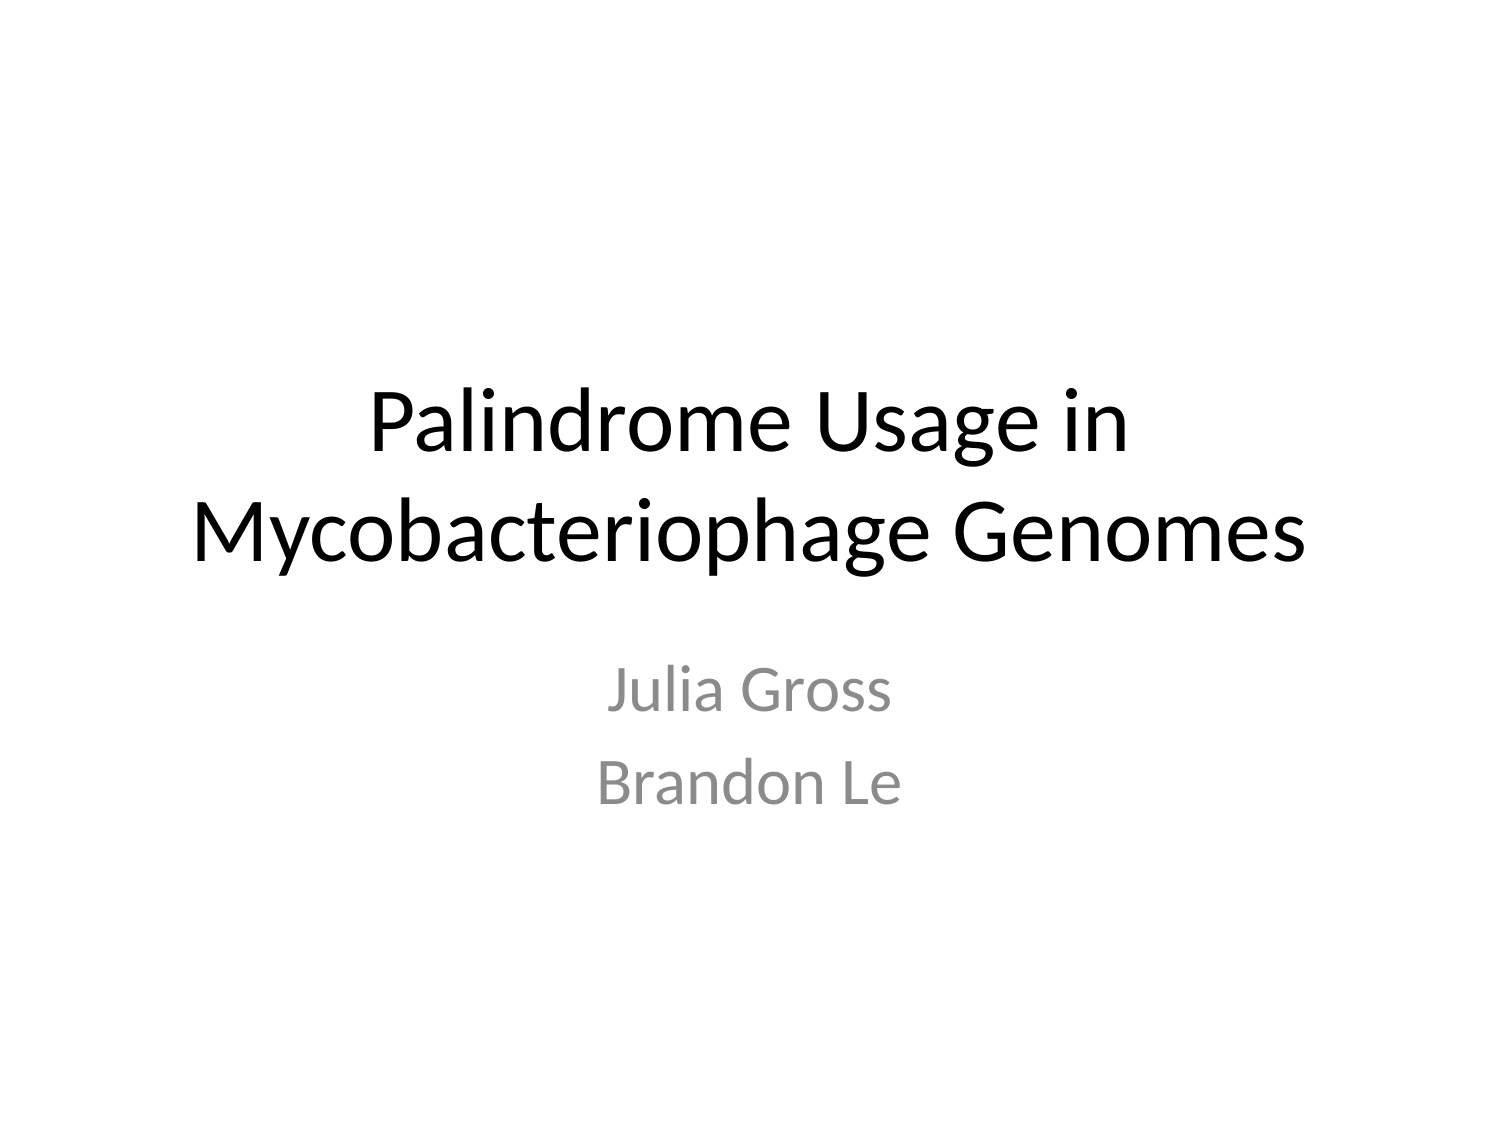

# Palindrome Usage in Mycobacteriophage Genomes
Julia Gross
Brandon Le